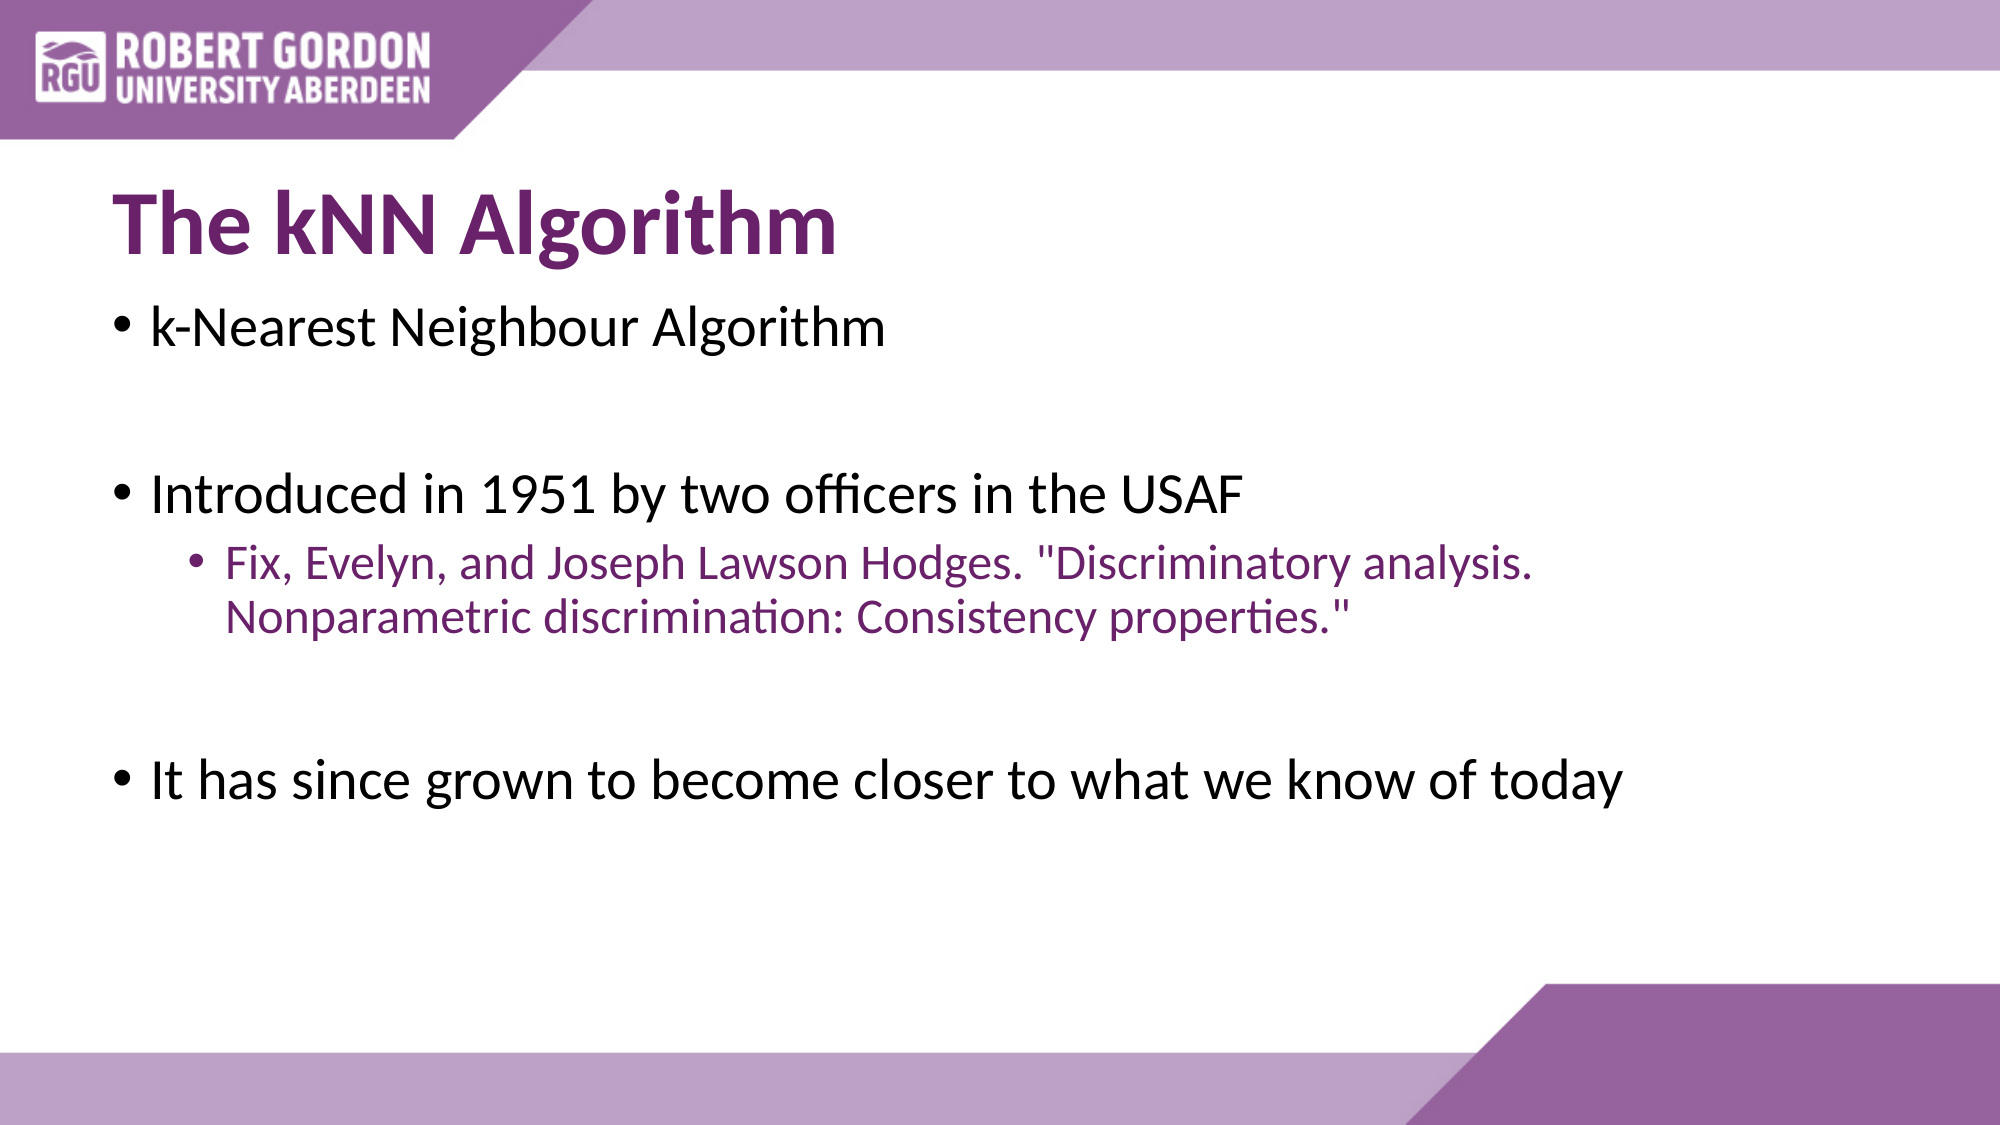

# The kNN Algorithm
k-Nearest Neighbour Algorithm

Introduced in 1951 by two officers in the USAF
Fix, Evelyn, and Joseph Lawson Hodges. "Discriminatory analysis. Nonparametric discrimination: Consistency properties."

It has since grown to become closer to what we know of today